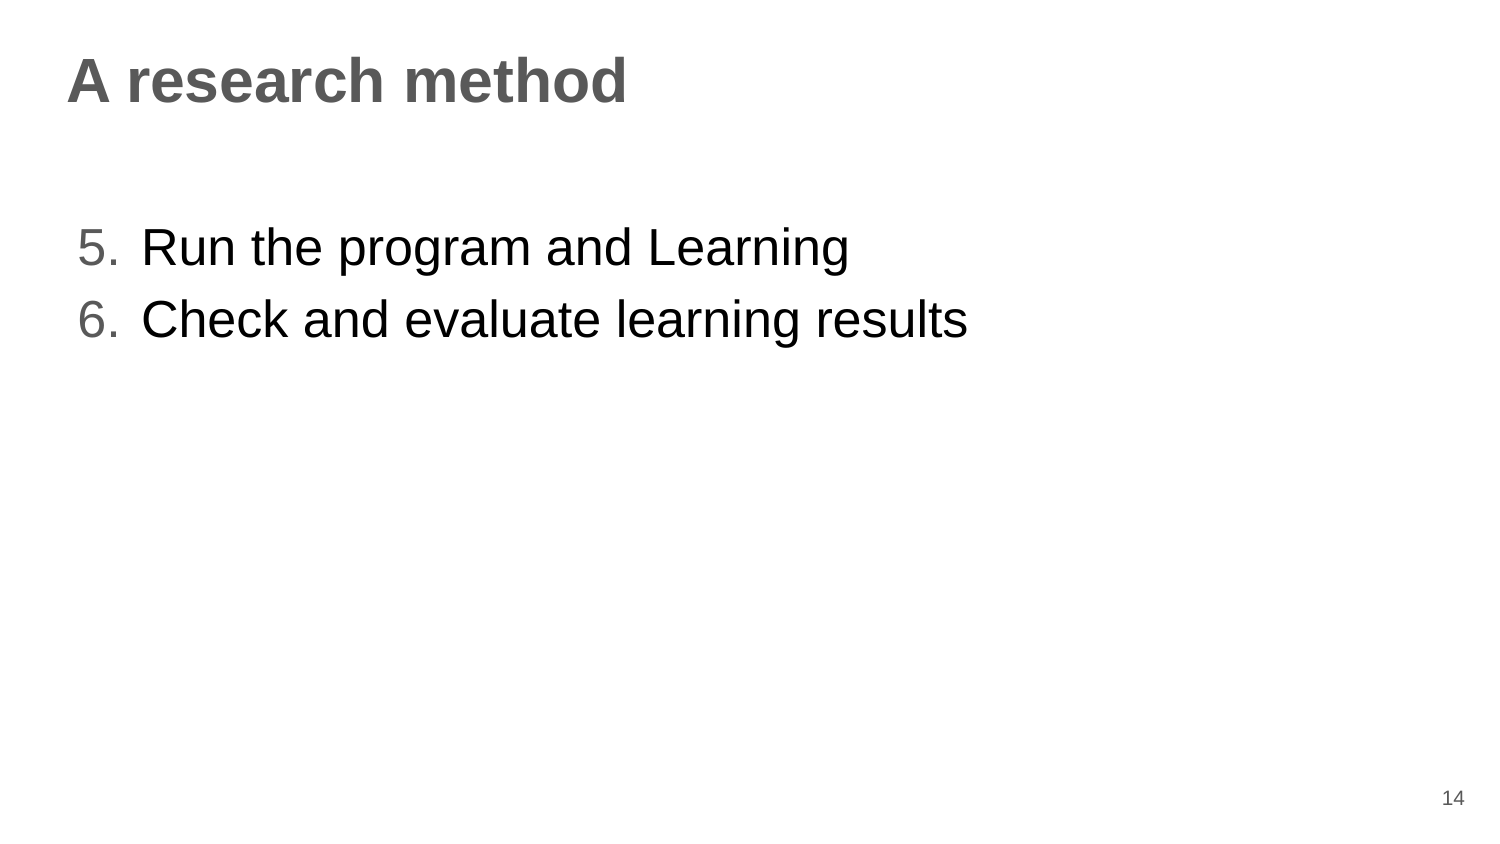

# A research method

Run the program and Learning
Check and evaluate learning results
14